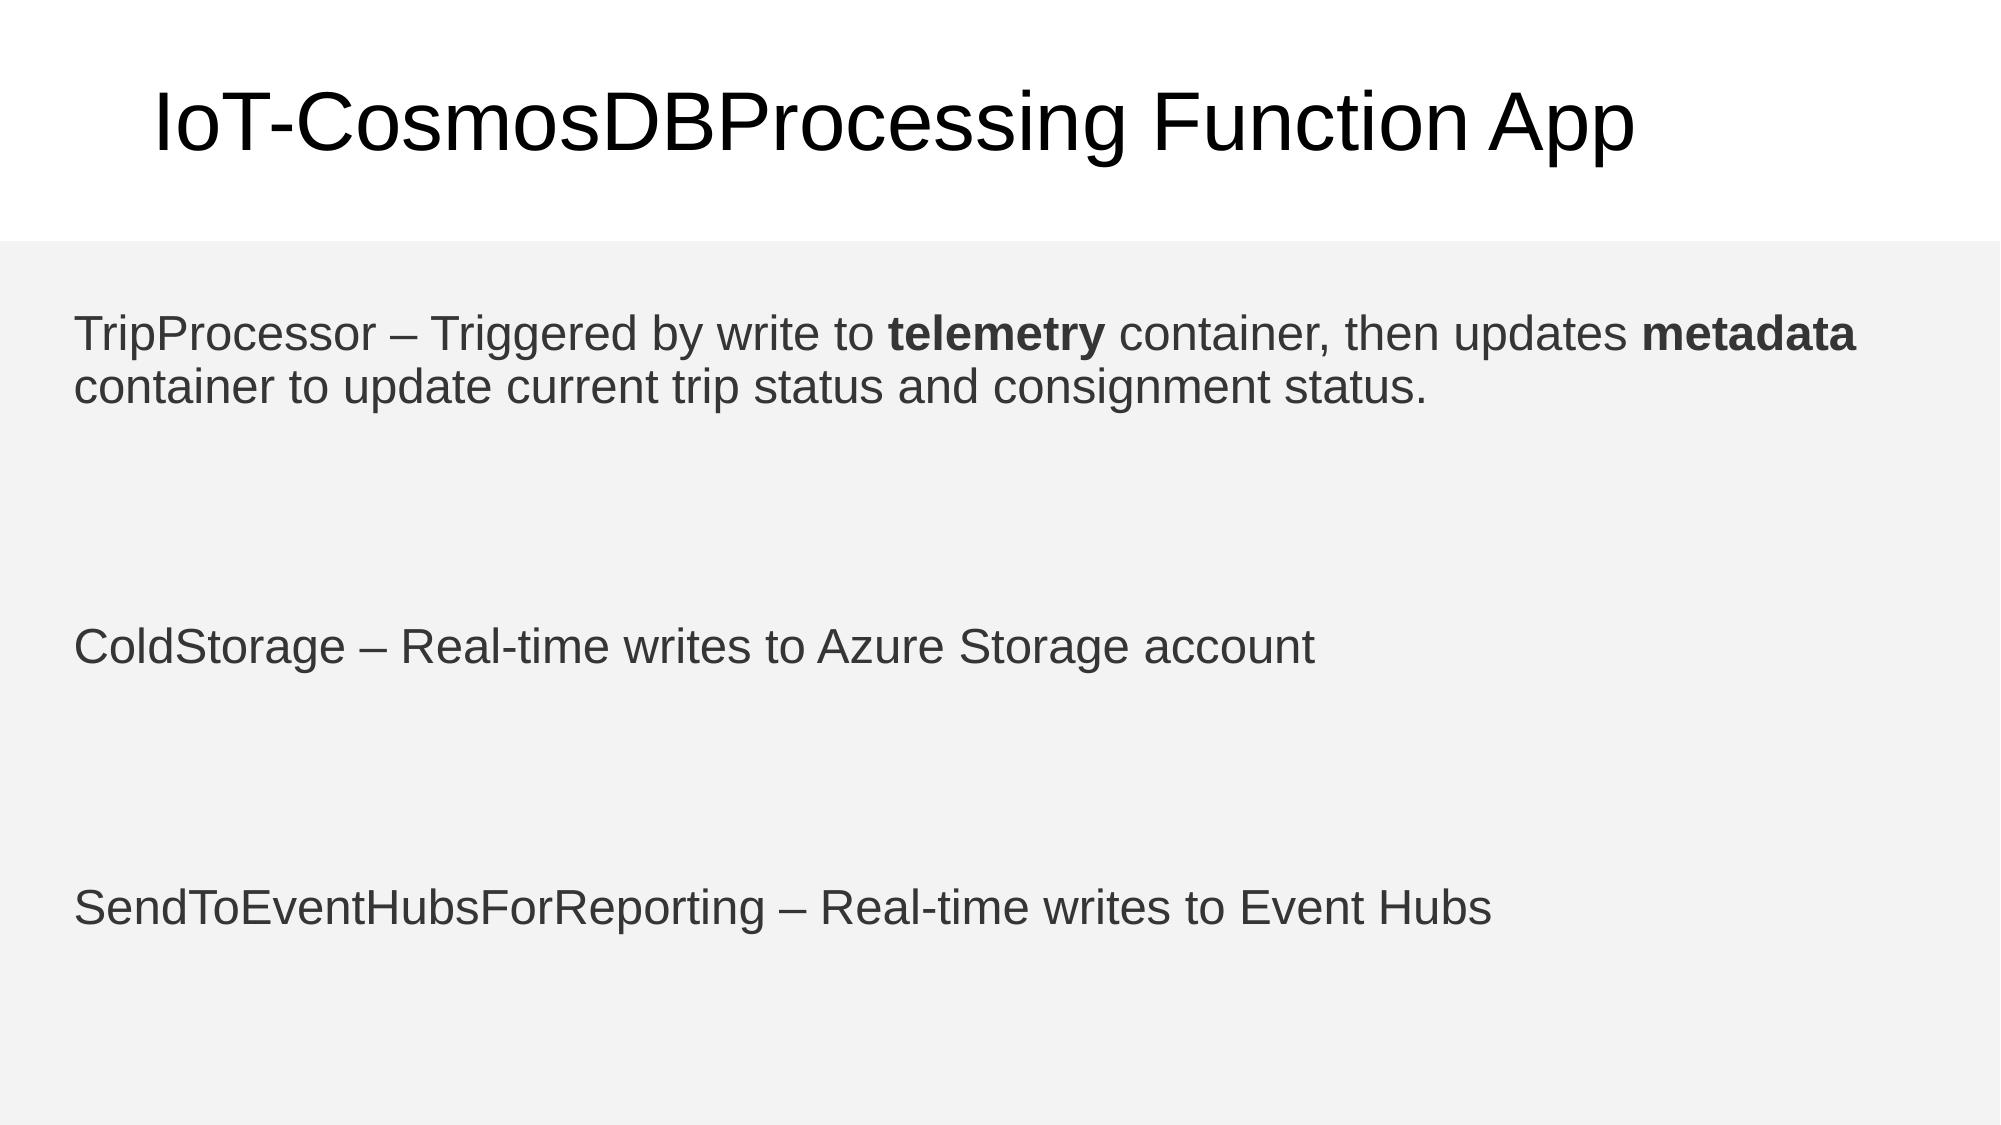

# IoT-CosmosDBProcessing Function App
TripProcessor – Triggered by write to telemetry container, then updates metadata container to update current trip status and consignment status.

ColdStorage – Real-time writes to Azure Storage account

SendToEventHubsForReporting – Real-time writes to Event Hubs